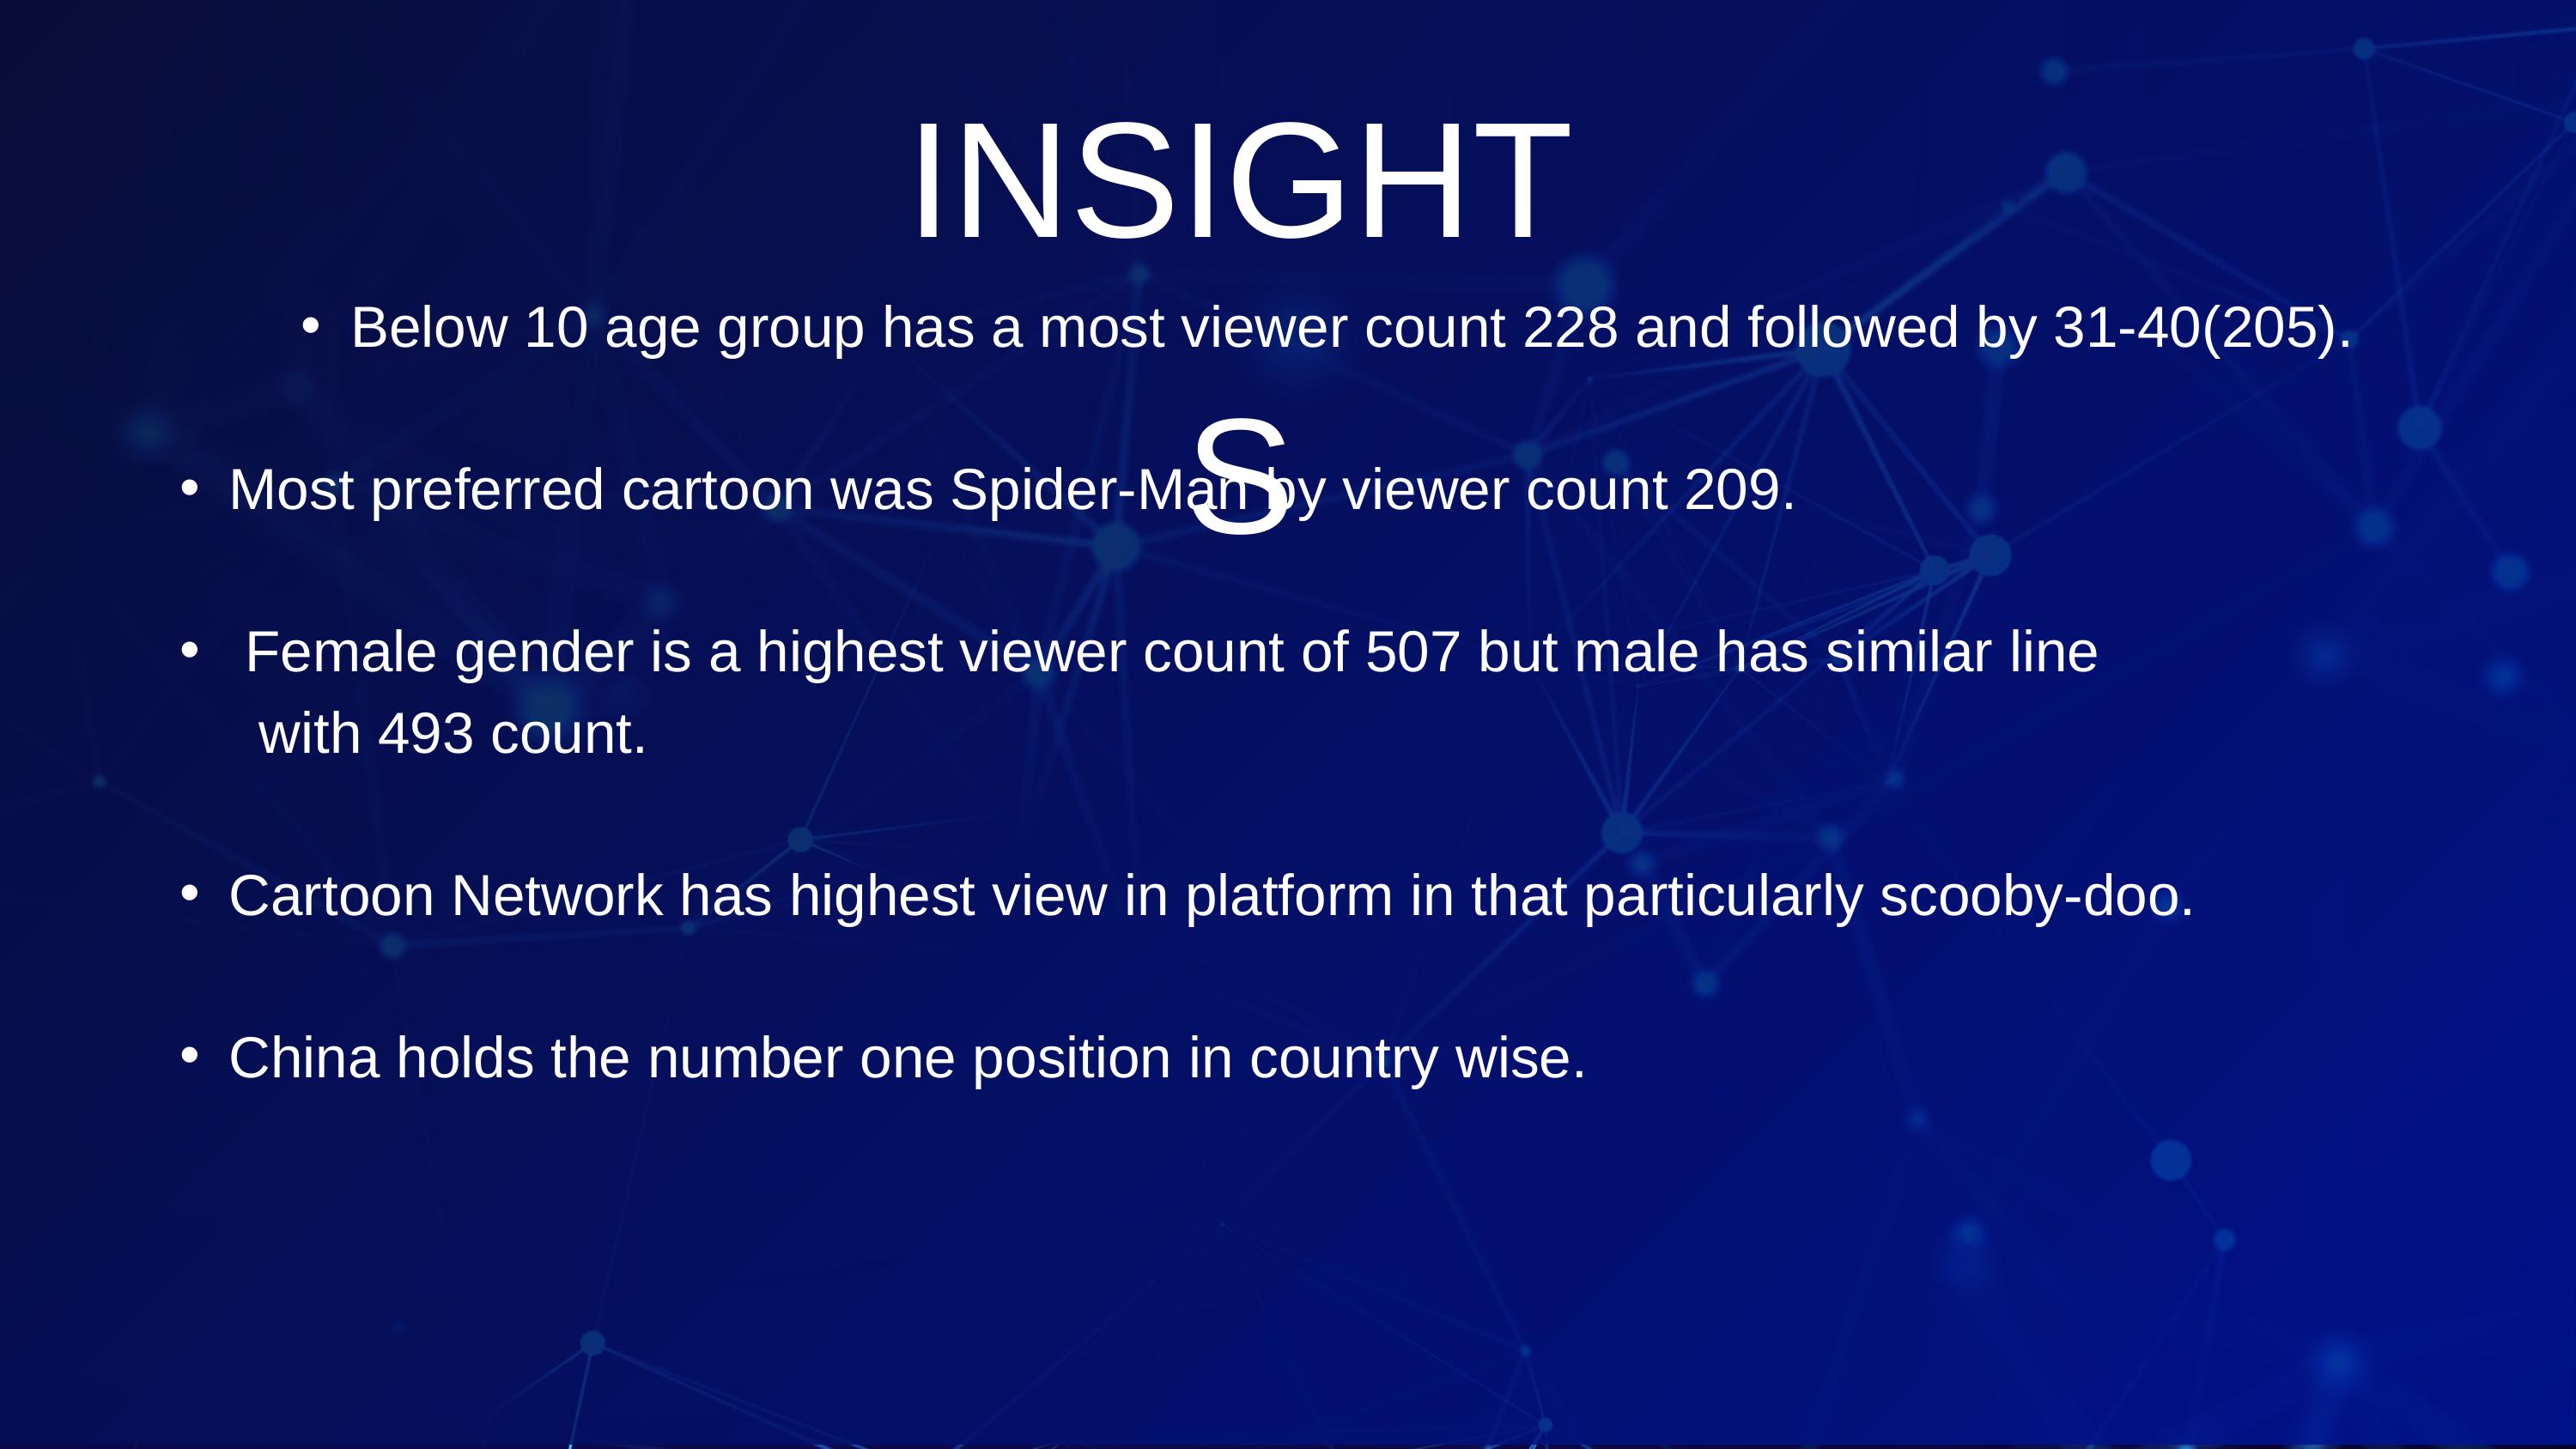

INSIGHTS

Below 10 age group has a most viewer count 228 and followed by 31-40(205).

Most preferred cartoon was Spider-Man by viewer count 209.

 Female gender is a highest viewer count of 507 but male has similar line
        with 493 count.

Cartoon Network has highest view in platform in that particularly scooby-doo.

China holds the number one position in country wise.